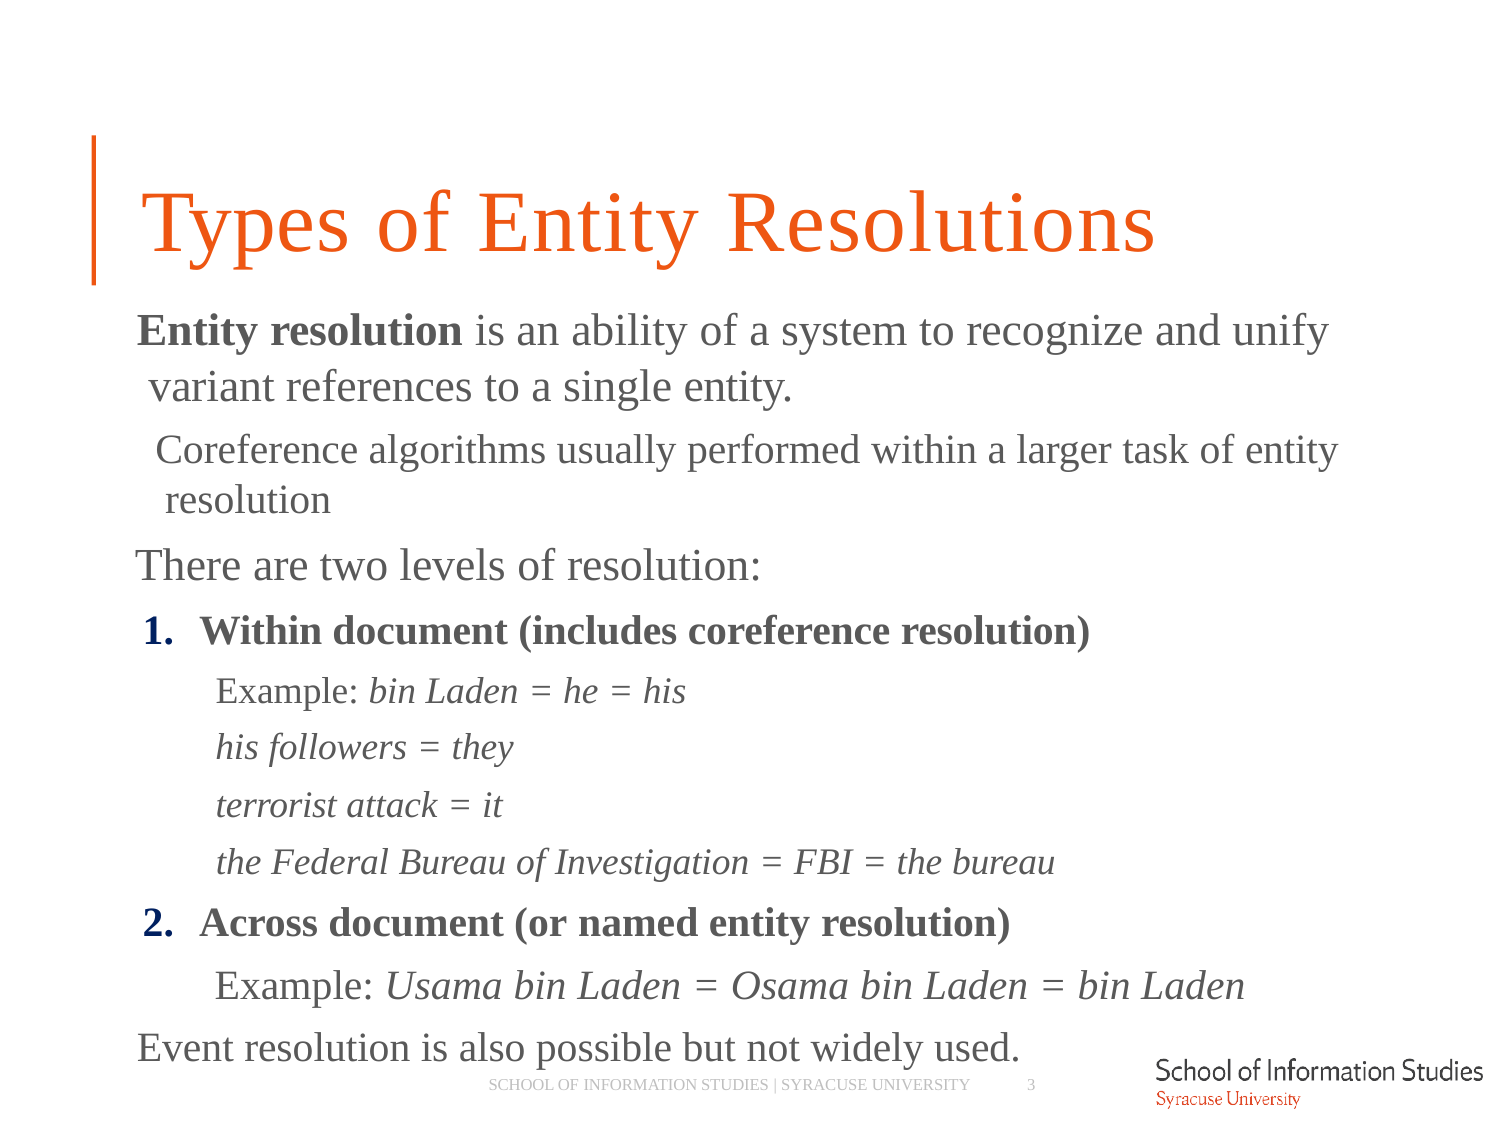

# Types of Entity Resolutions
Entity resolution is an ability of a system to recognize and unify  variant references to a single entity.
­ Coreference algorithms usually performed within a larger task of entity  resolution
There are two levels of resolution:
Within document (includes coreference resolution)
­ Example: bin Laden = he = his
­ his followers = they
­ terrorist attack = it
­ the Federal Bureau of Investigation = FBI = the bureau
Across document (or named entity resolution)
­ Example: Usama bin Laden = Osama bin Laden = bin Laden
Event resolution is also possible but not widely used.
SCHOOL OF INFORMATION STUDIES | SYRACUSE UNIVERSITY
3